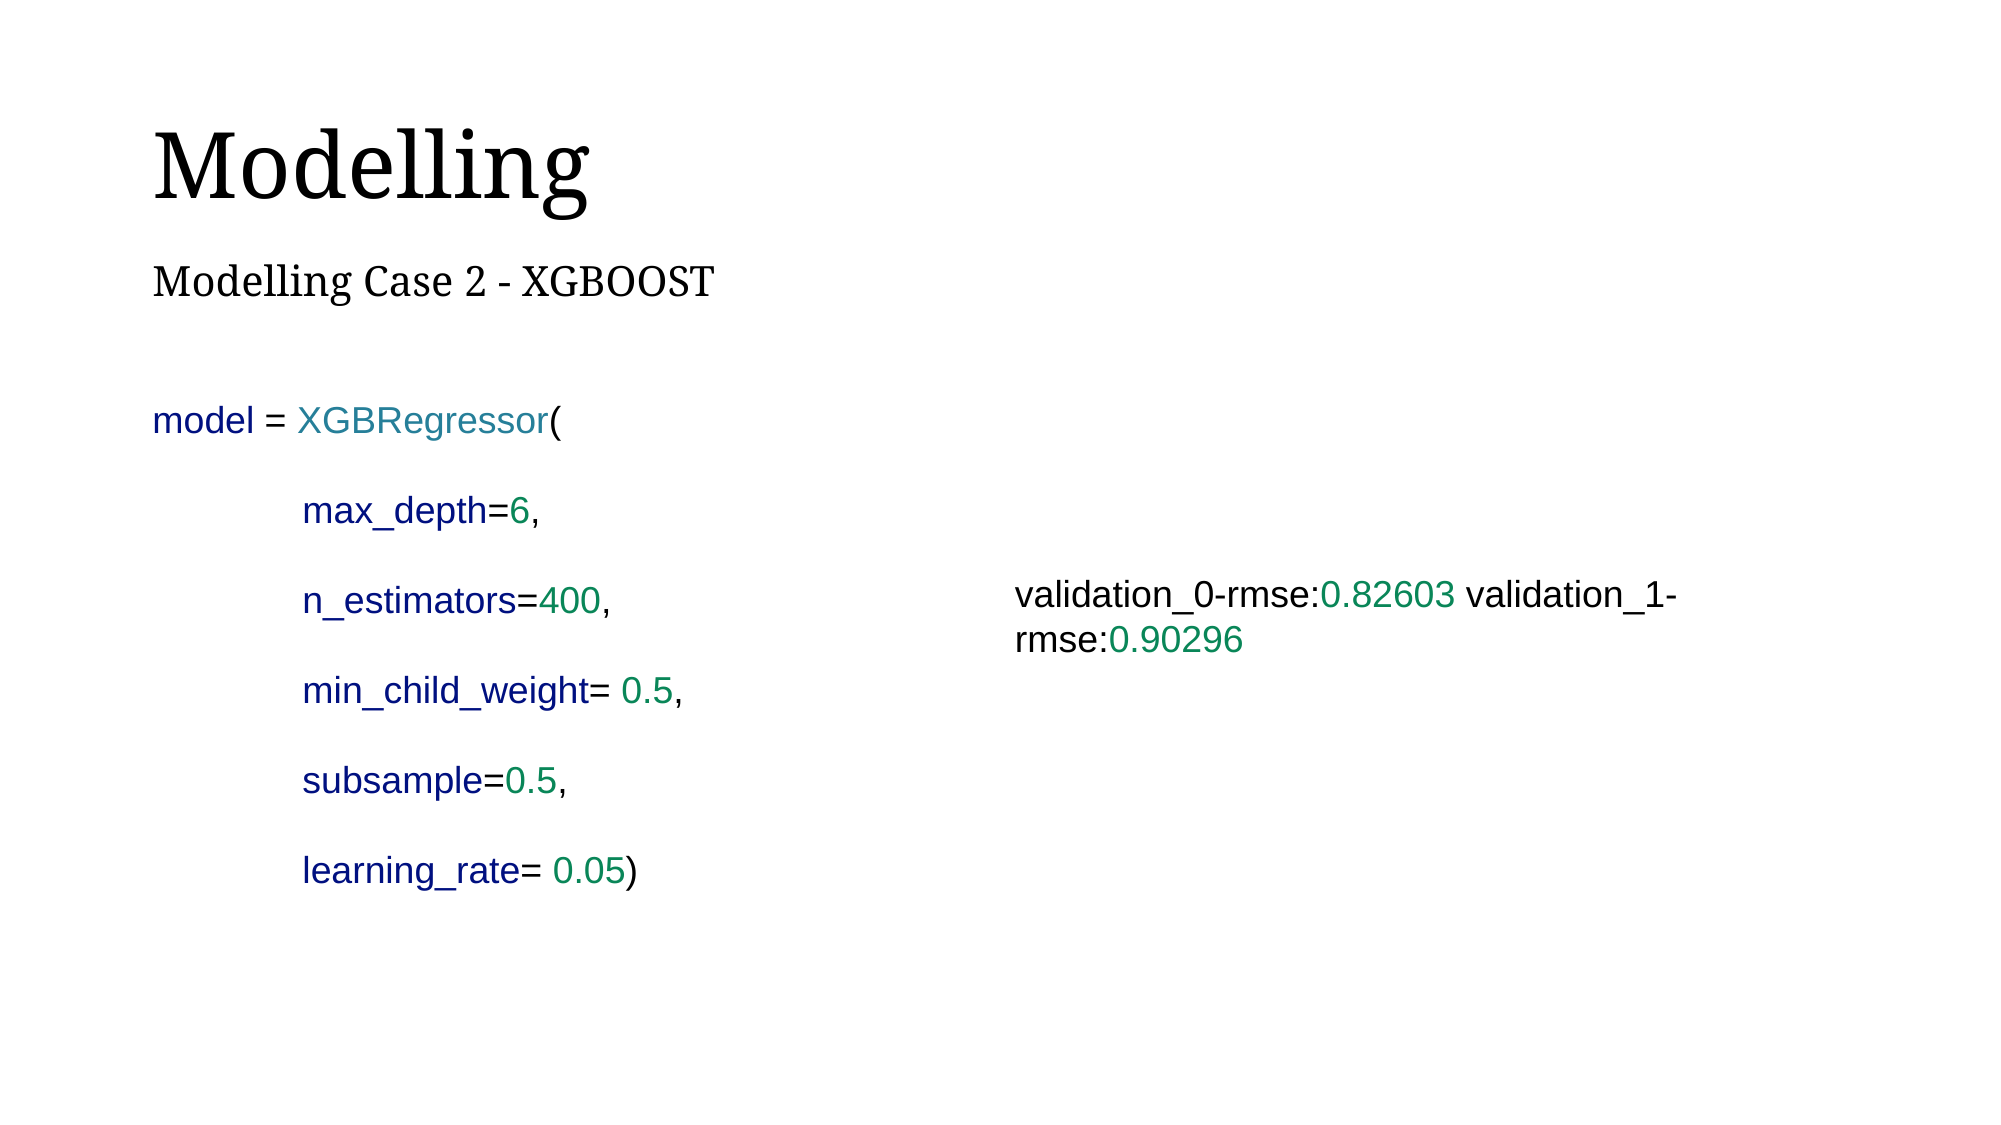

# Modelling
Modelling Case 2 - XGBOOST
model = XGBRegressor(

	max_depth=6,

	n_estimators=400,

	min_child_weight= 0.5,

	subsample=0.5,

	learning_rate= 0.05)

validation_0-rmse:0.82603 validation_1-rmse:0.90296